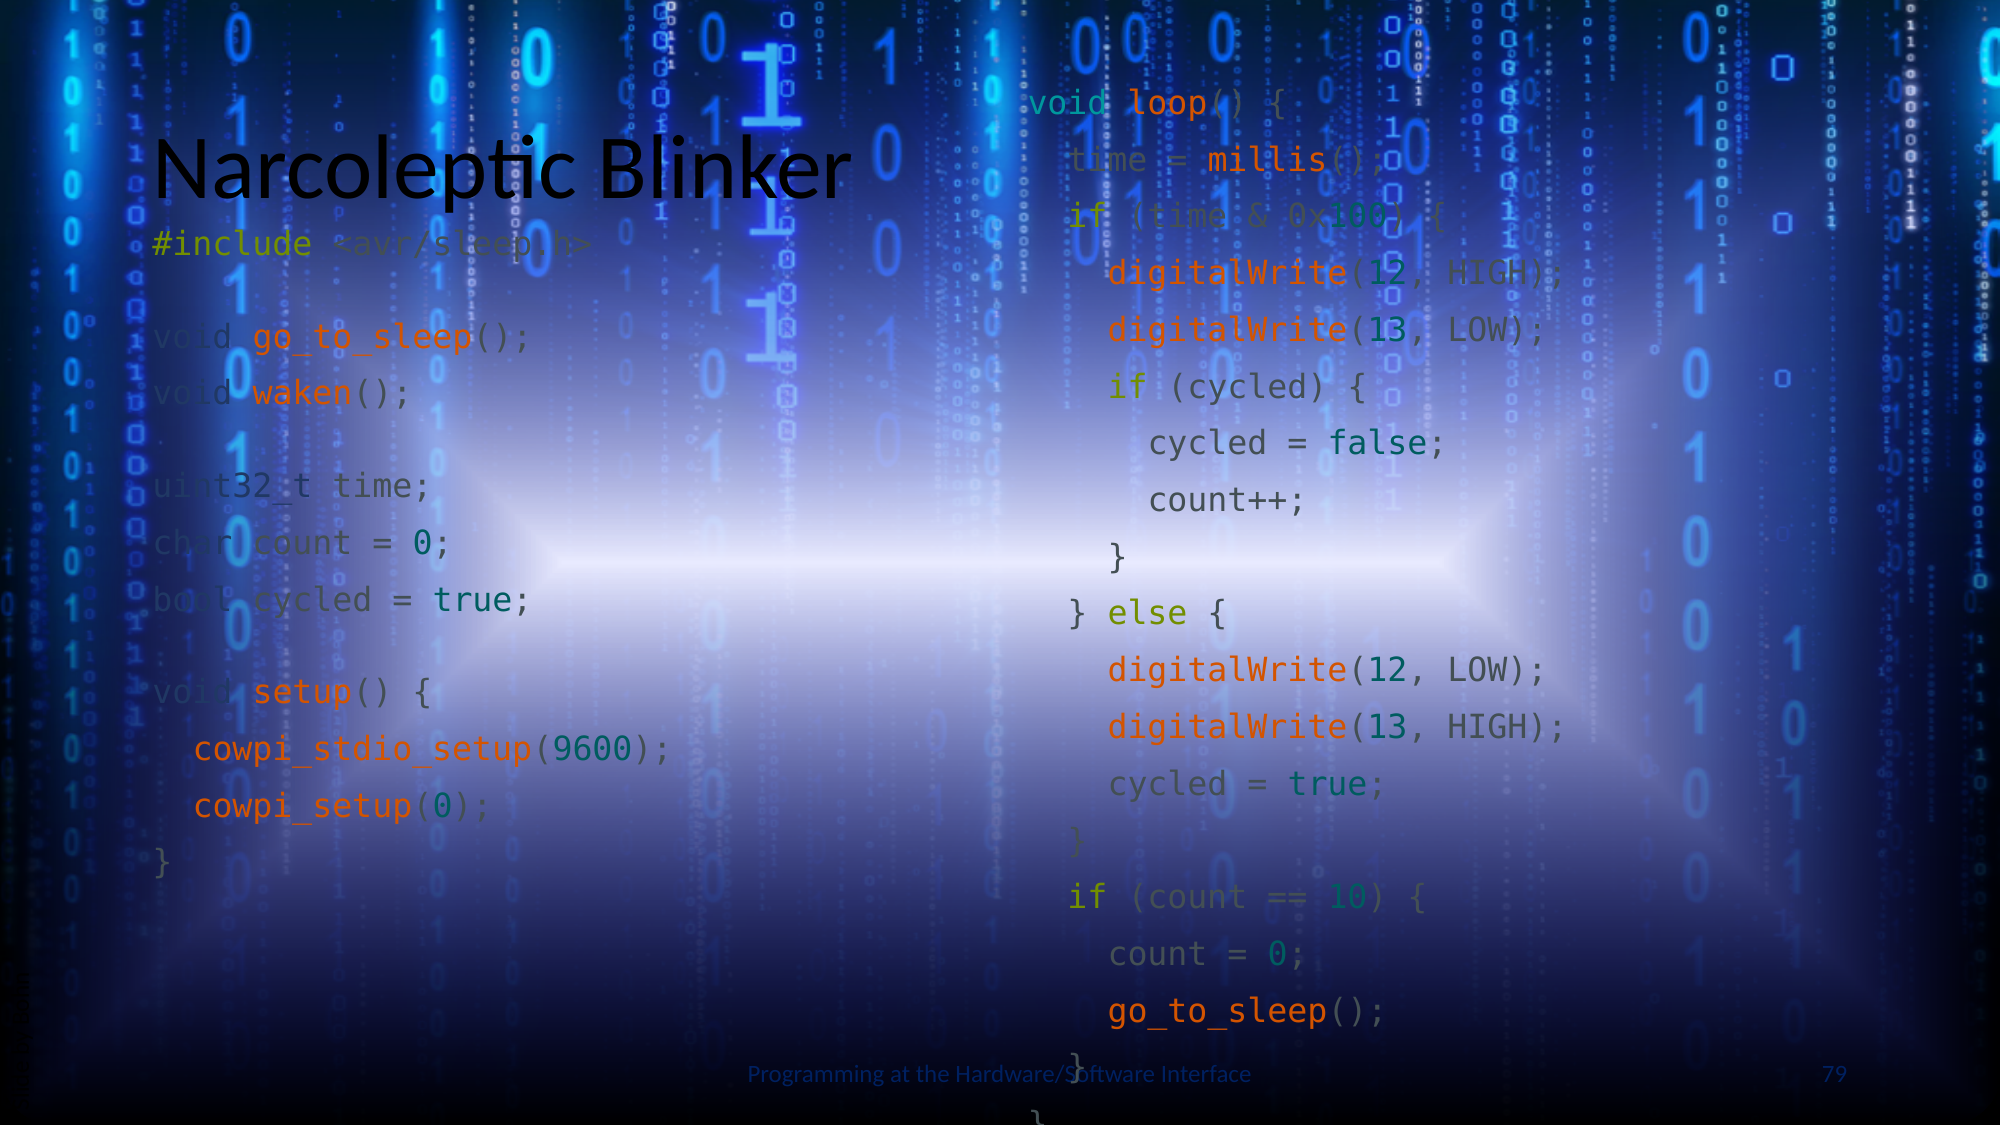

# Narcoleptic Blinker
void loop() {
  time = millis();
  if (time & 0x100) {
    digitalWrite(12, HIGH);
    digitalWrite(13, LOW);
    if (cycled) {
      cycled = false;
      count++;
    }
  } else {
    digitalWrite(12, LOW);
    digitalWrite(13, HIGH);
    cycled = true;
  }
  if (count == 10) {
    count = 0;
    go_to_sleep();
  }
}

#include <avr/sleep.h>
void go_to_sleep();
void waken();
uint32_t time;
char count = 0;
bool cycled = true;
void setup() {
  cowpi_stdio_setup(9600);
  cowpi_setup(0);
}

Slide by Bohn
Programming at the Hardware/Software Interface
79